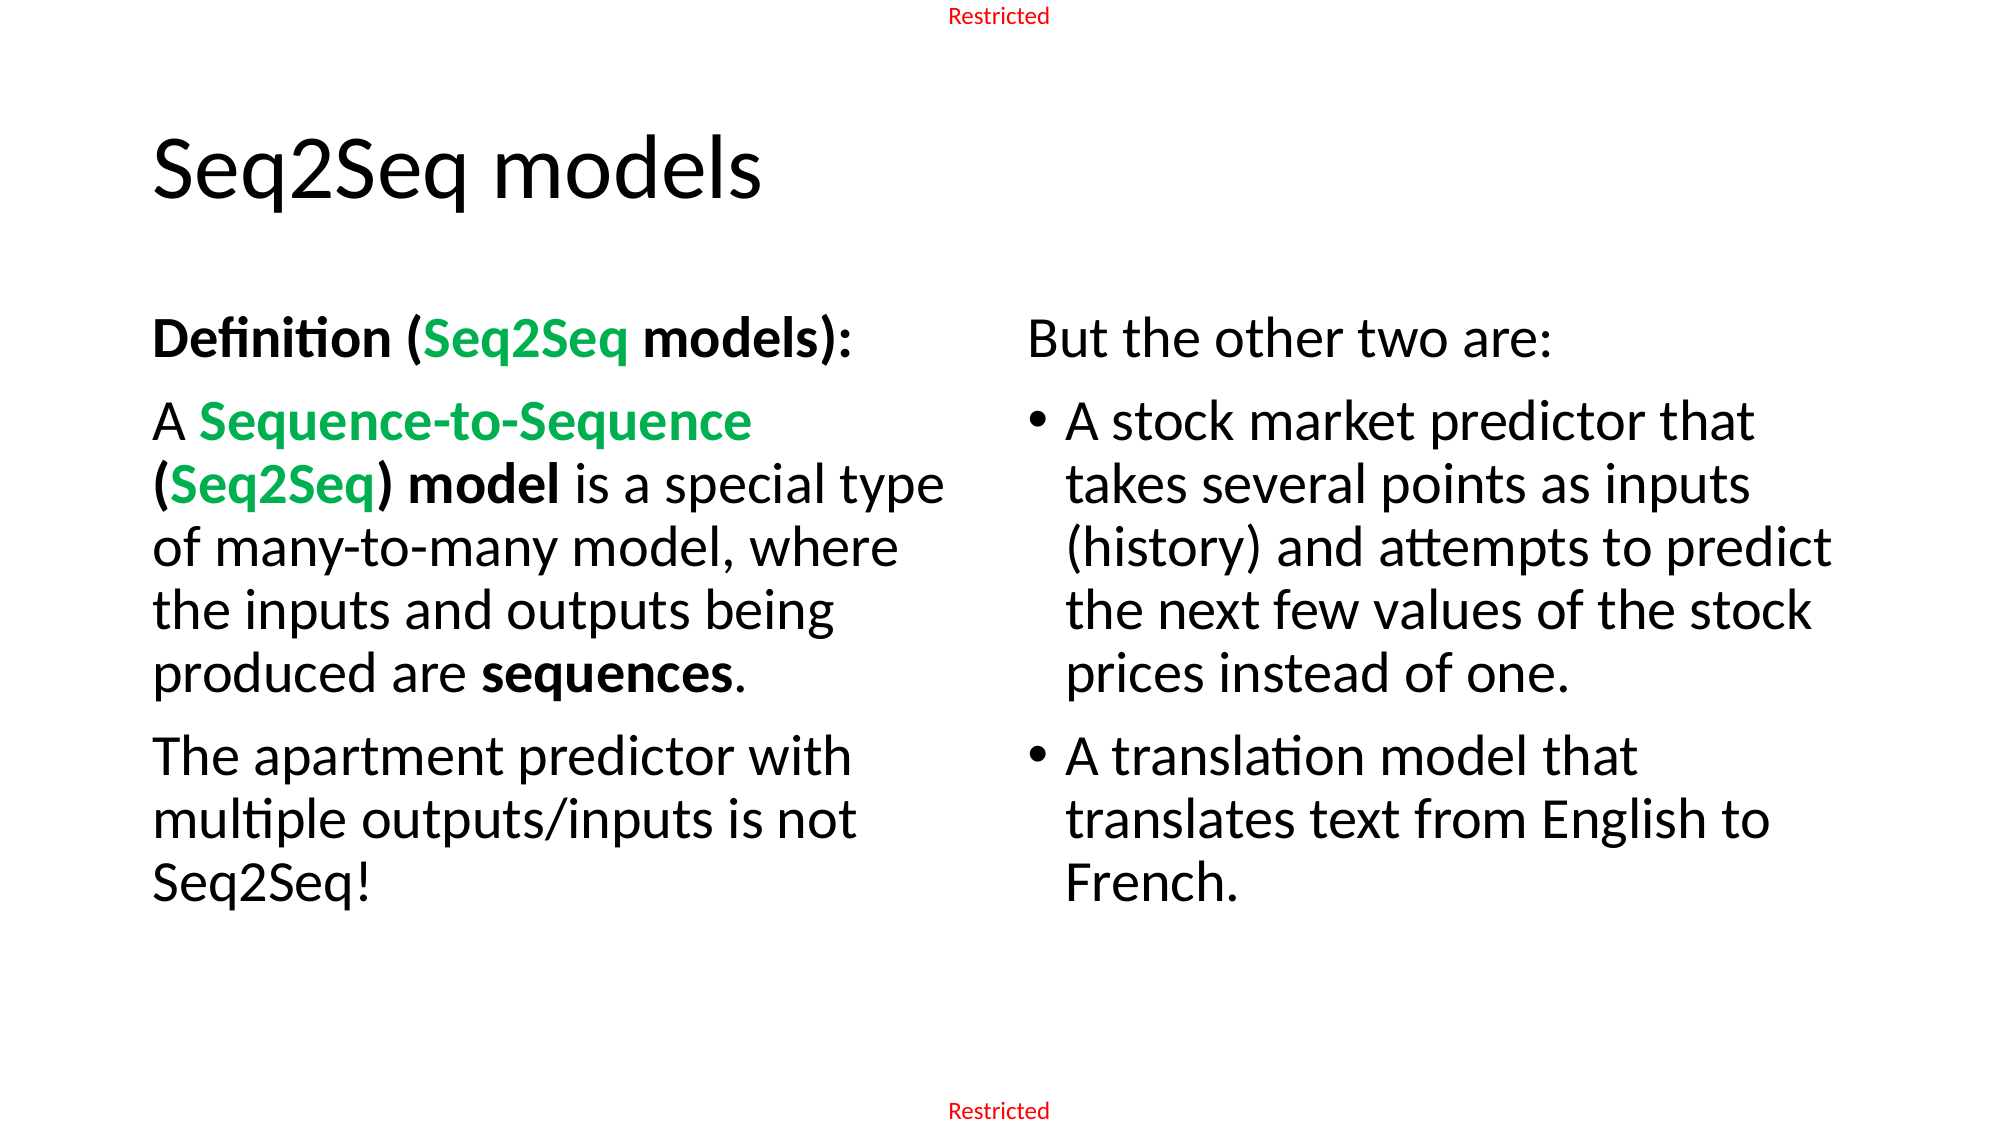

# Seq2Seq models
Definition (Seq2Seq models):
A Sequence-to-Sequence (Seq2Seq) model is a special type of many-to-many model, where the inputs and outputs being produced are sequences.
The apartment predictor with multiple outputs/inputs is not Seq2Seq!
But the other two are:
A stock market predictor that takes several points as inputs (history) and attempts to predict the next few values of the stock prices instead of one.
A translation model that translates text from English to French.